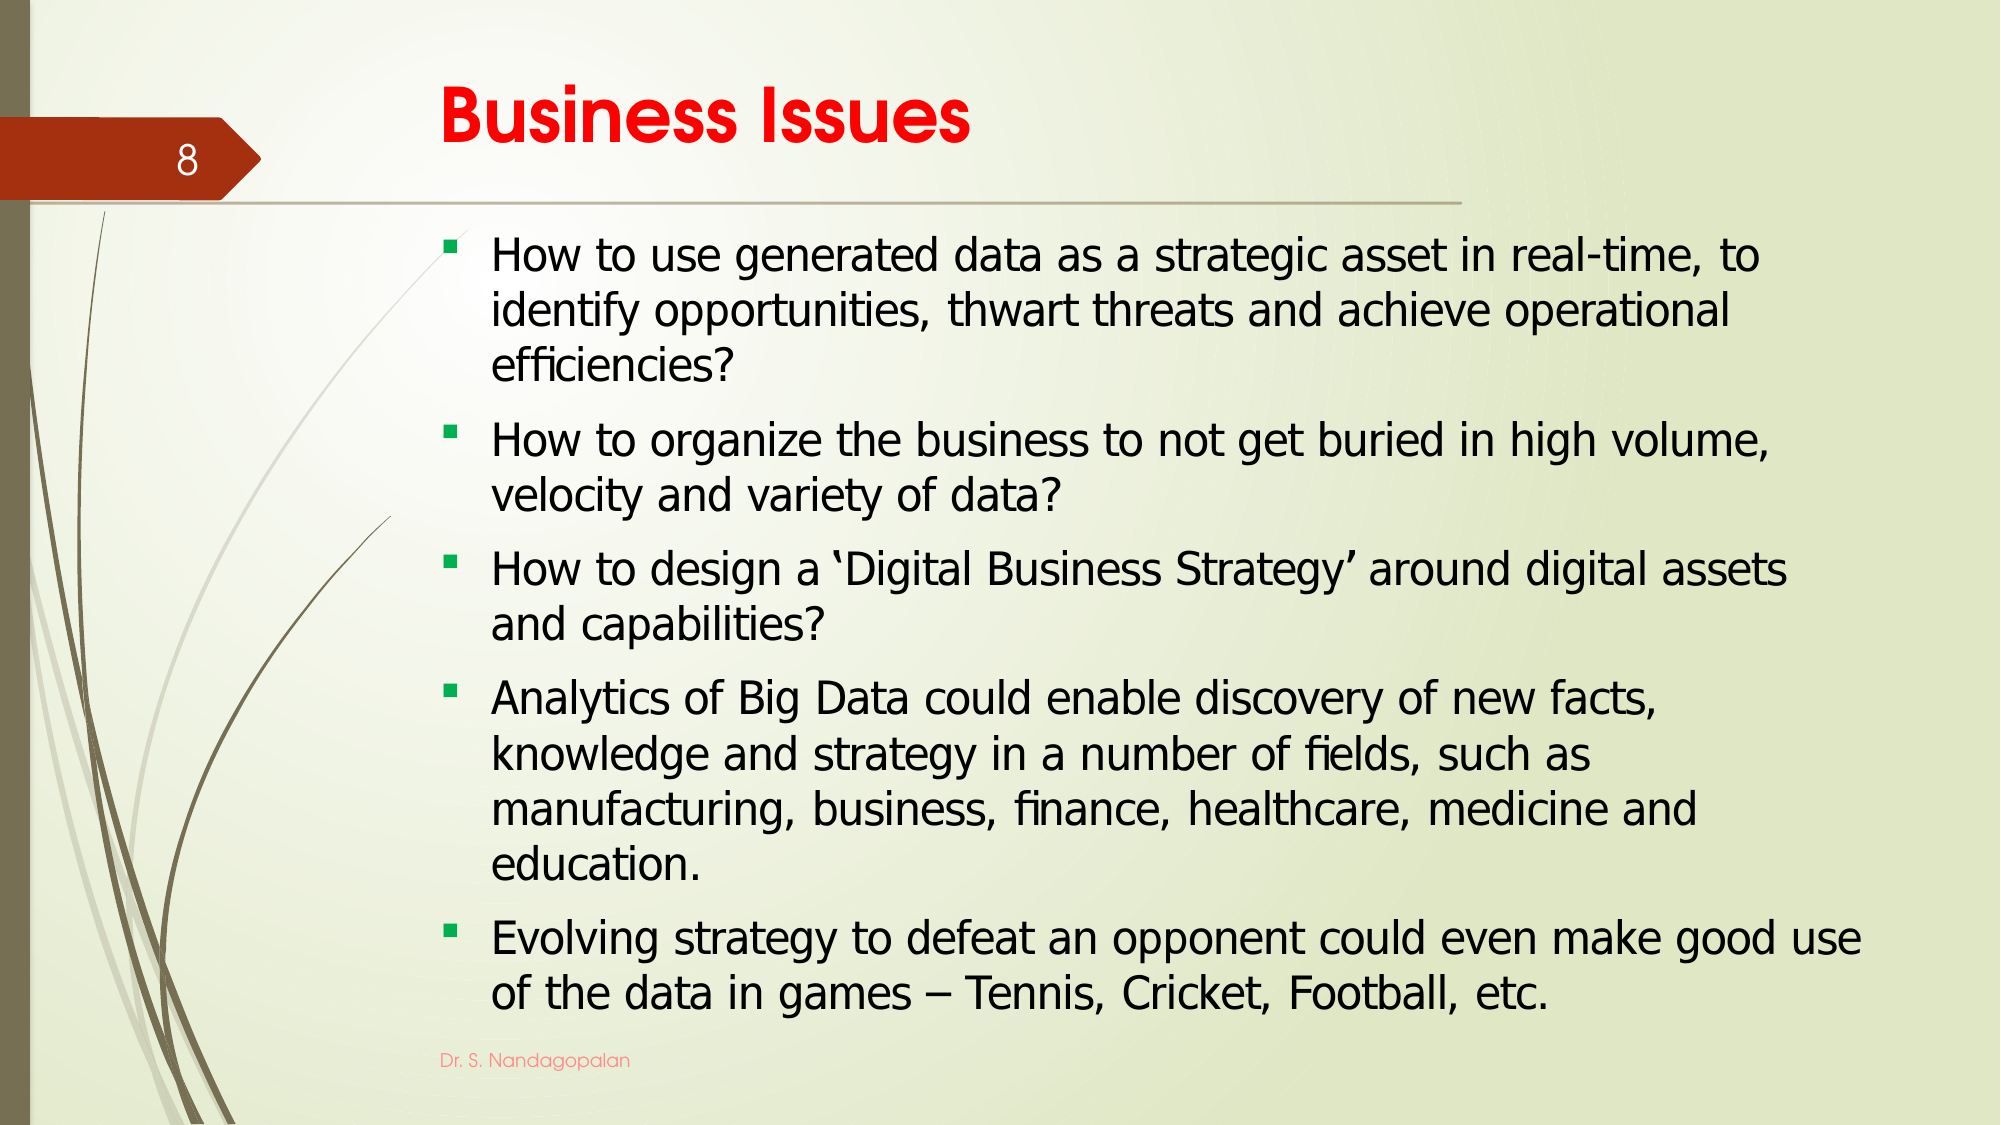

# Business Issues
8
How to use generated data as a strategic asset in real-time, to identify opportunities, thwart threats and achieve operational efficiencies?
How to organize the business to not get buried in high volume, velocity and variety of data?
How to design a ‘Digital Business Strategy’ around digital assets and capabilities?
Analytics of Big Data could enable discovery of new facts, knowledge and strategy in a number of fields, such as manufacturing, business, finance, healthcare, medicine and education.
Evolving strategy to defeat an opponent could even make good use of the data in games – Tennis, Cricket, Football, etc.

Dr. S. Nandagopalan